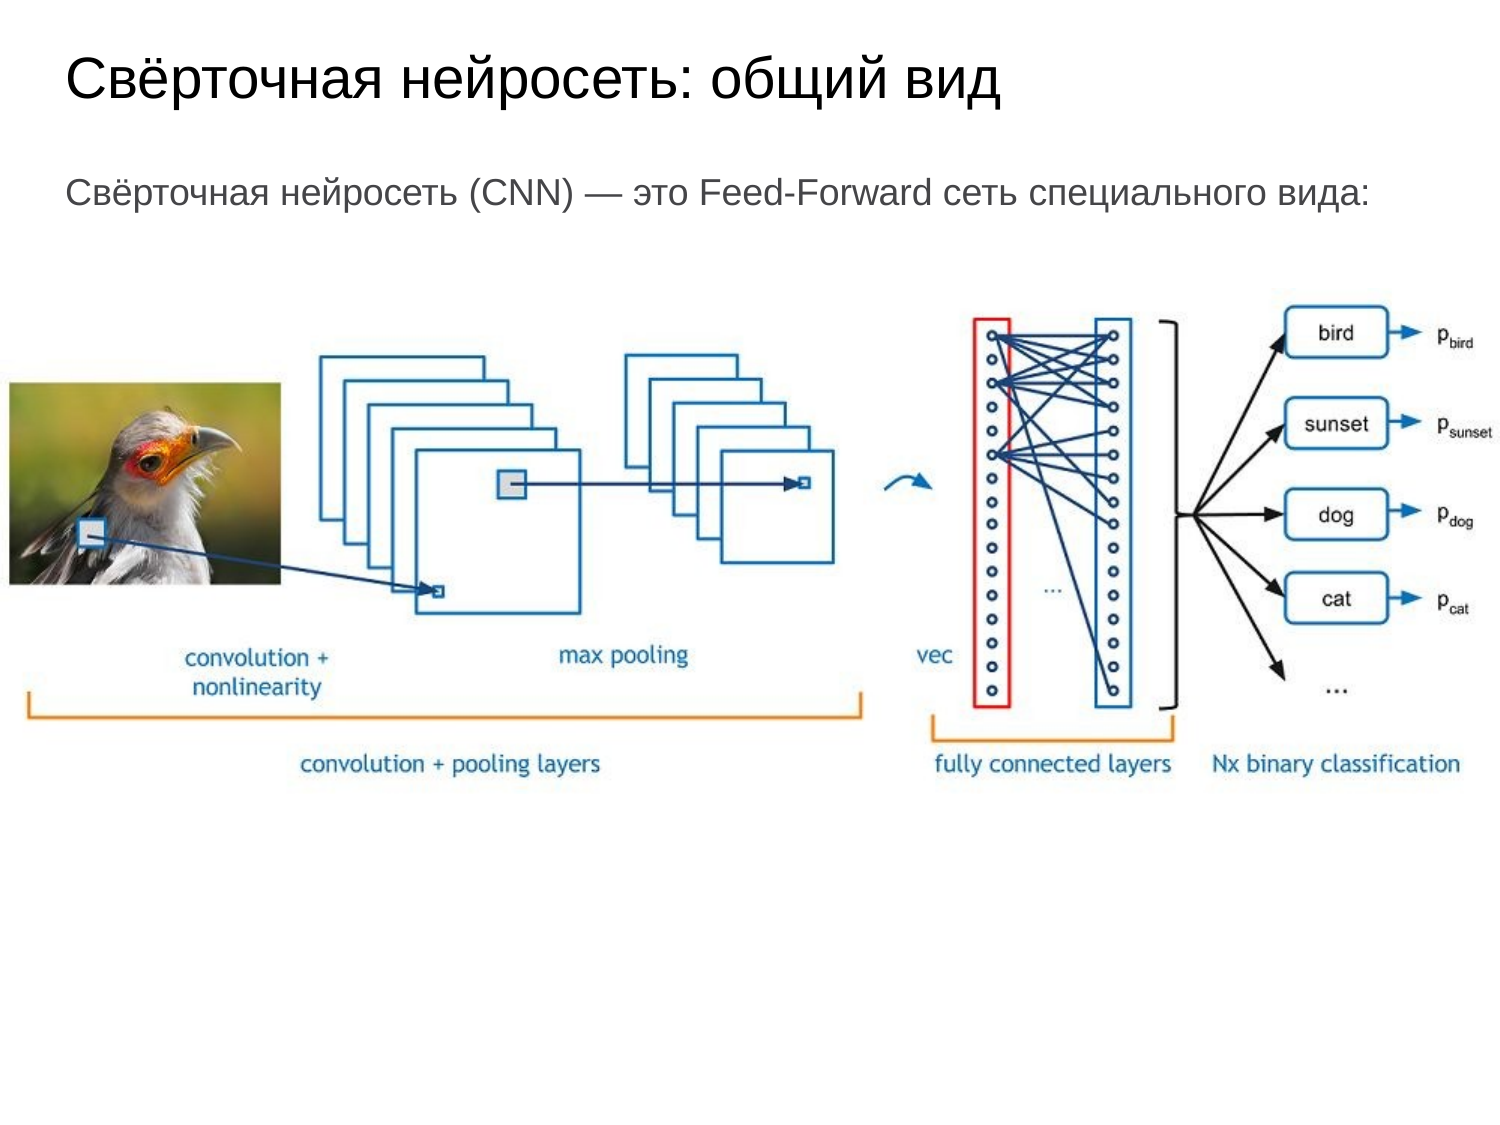

Свёрточная нейросеть: общий вид
Свёрточная нейросеть (CNN) — это Feed-Forward сеть специального вида: